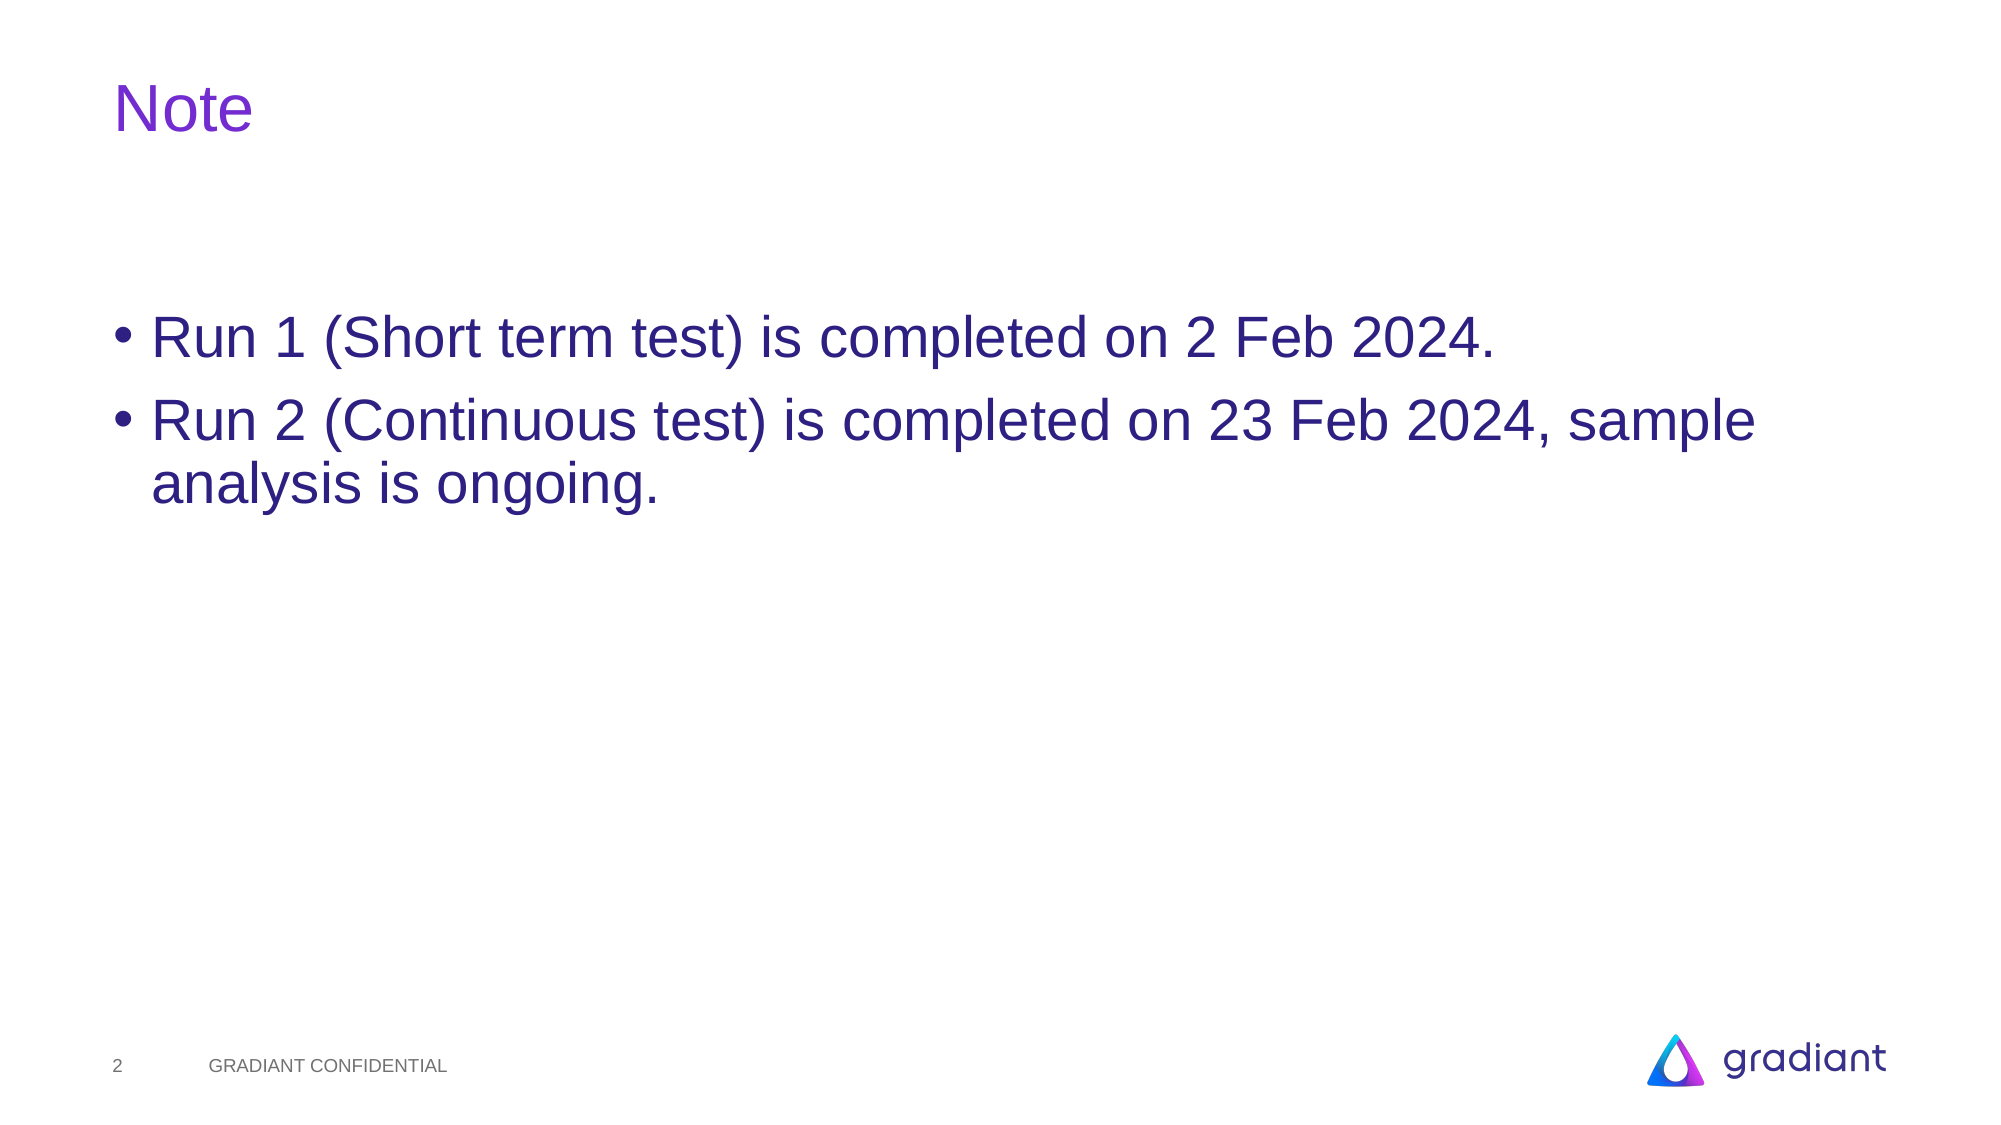

# Note
Run 1 (Short term test) is completed on 2 Feb 2024.
Run 2 (Continuous test) is completed on 23 Feb 2024, sample analysis is ongoing.
2
GRADIANT CONFIDENTIAL